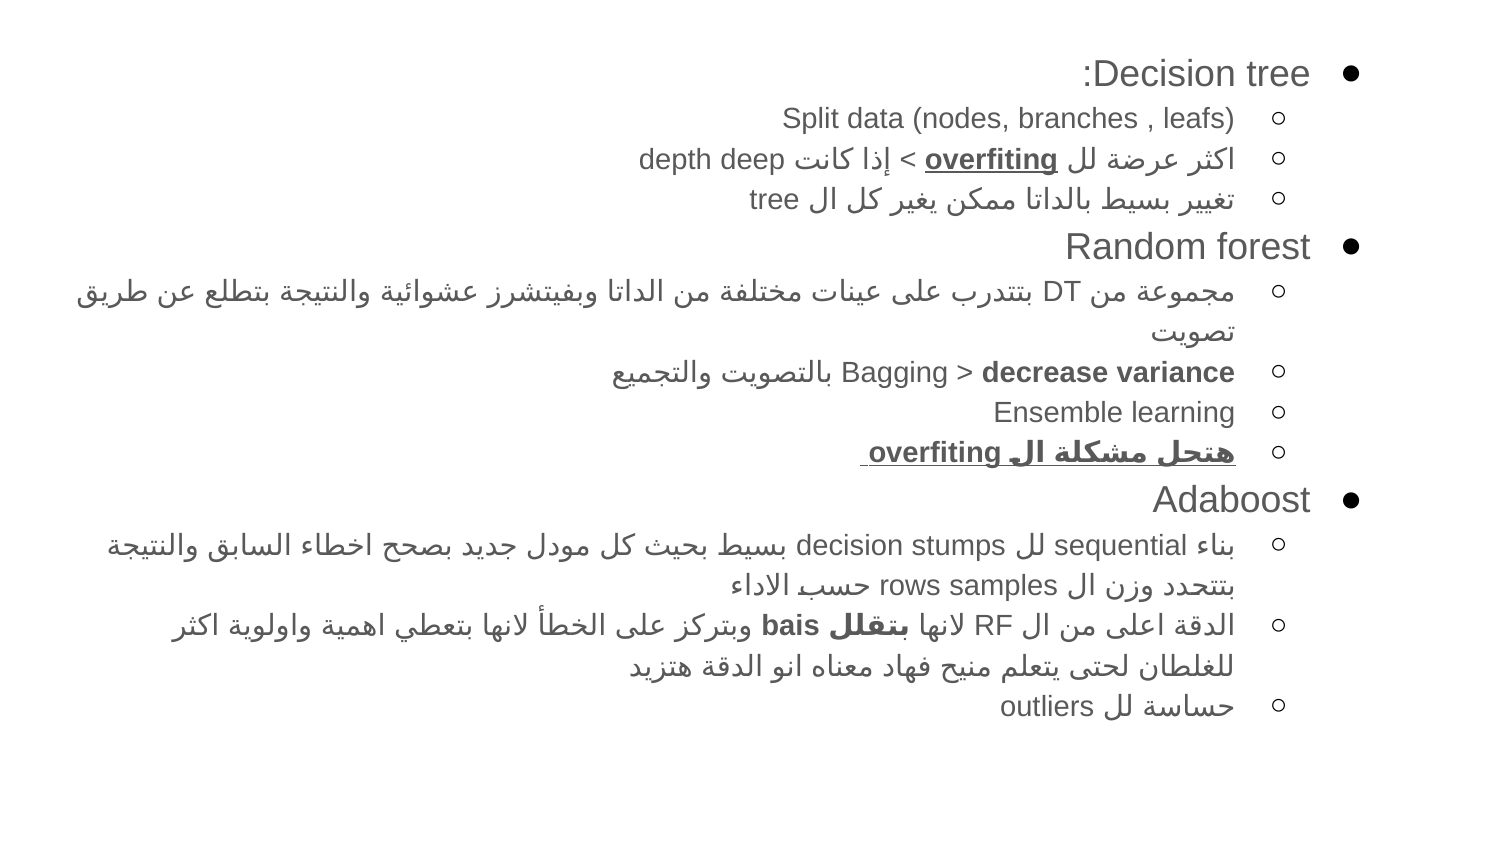

Decision tree:
Split data (nodes, branches , leafs)
اكثر عرضة لل overfiting > إذا كانت depth deep
تغيير بسيط بالداتا ممكن يغير كل ال tree
Random forest
مجموعة من DT بتتدرب على عينات مختلفة من الداتا وبفيتشرز عشوائية والنتيجة بتطلع عن طريق تصويت
Bagging > decrease variance بالتصويت والتجميع
Ensemble learning
هتحل مشكلة ال overfiting
Adaboost
بناء sequential لل decision stumps بسيط بحيث كل مودل جديد بصحح اخطاء السابق والنتيجة بتتحدد وزن ال rows samples حسب الاداء
الدقة اعلى من ال RF لانها بتقلل bais وبتركز على الخطأ لانها بتعطي اهمية واولوية اكثر للغلطان لحتى يتعلم منيح فهاد معناه انو الدقة هتزيد
حساسة لل outliers